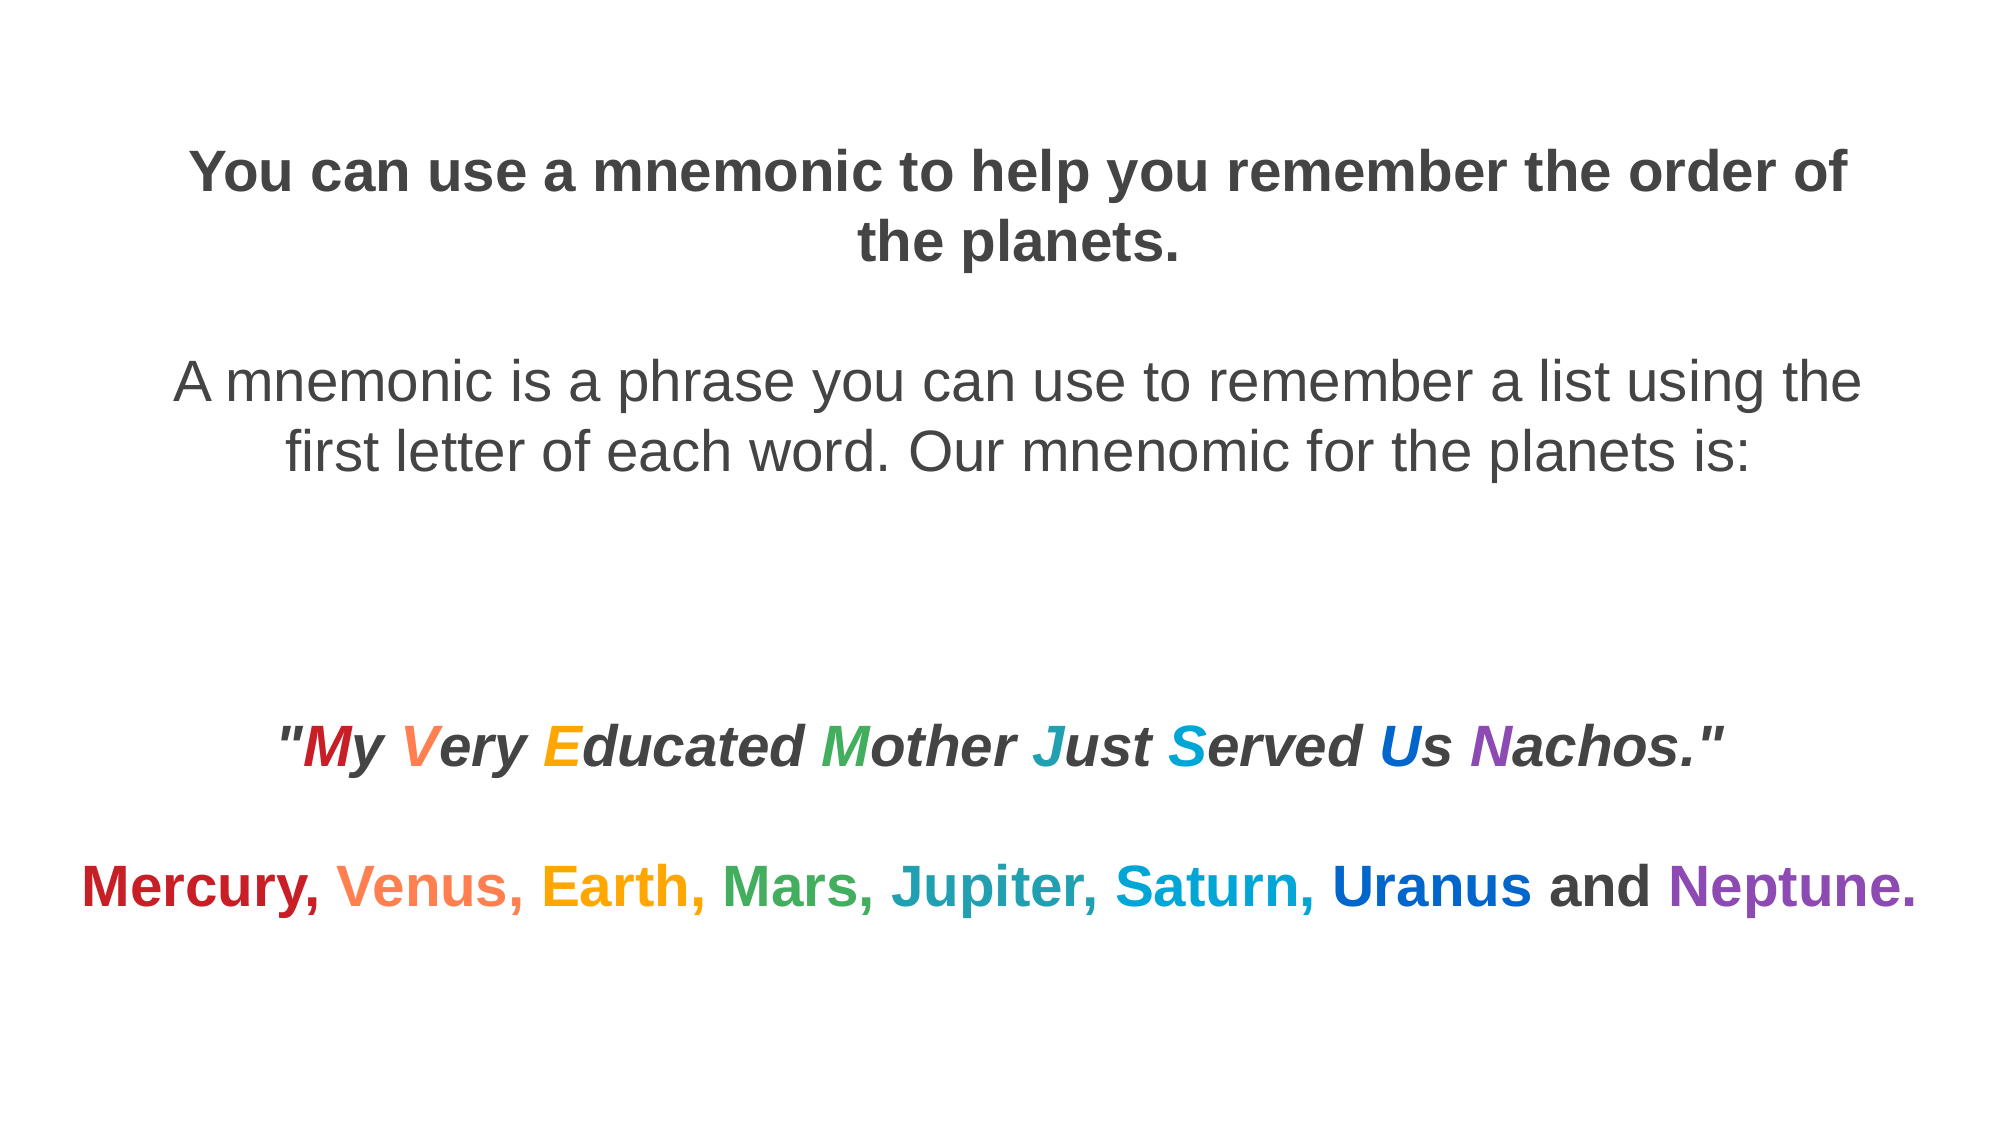

You can use a mnemonic to help you remember the order of the planets.

A mnemonic is a phrase you can use to remember a list using the first letter of each word. Our mnenomic for the planets is:

"My Very Educated Mother Just Served Us Nachos."

Mercury, Venus, Earth, Mars, Jupiter, Saturn, Uranus and Neptune.